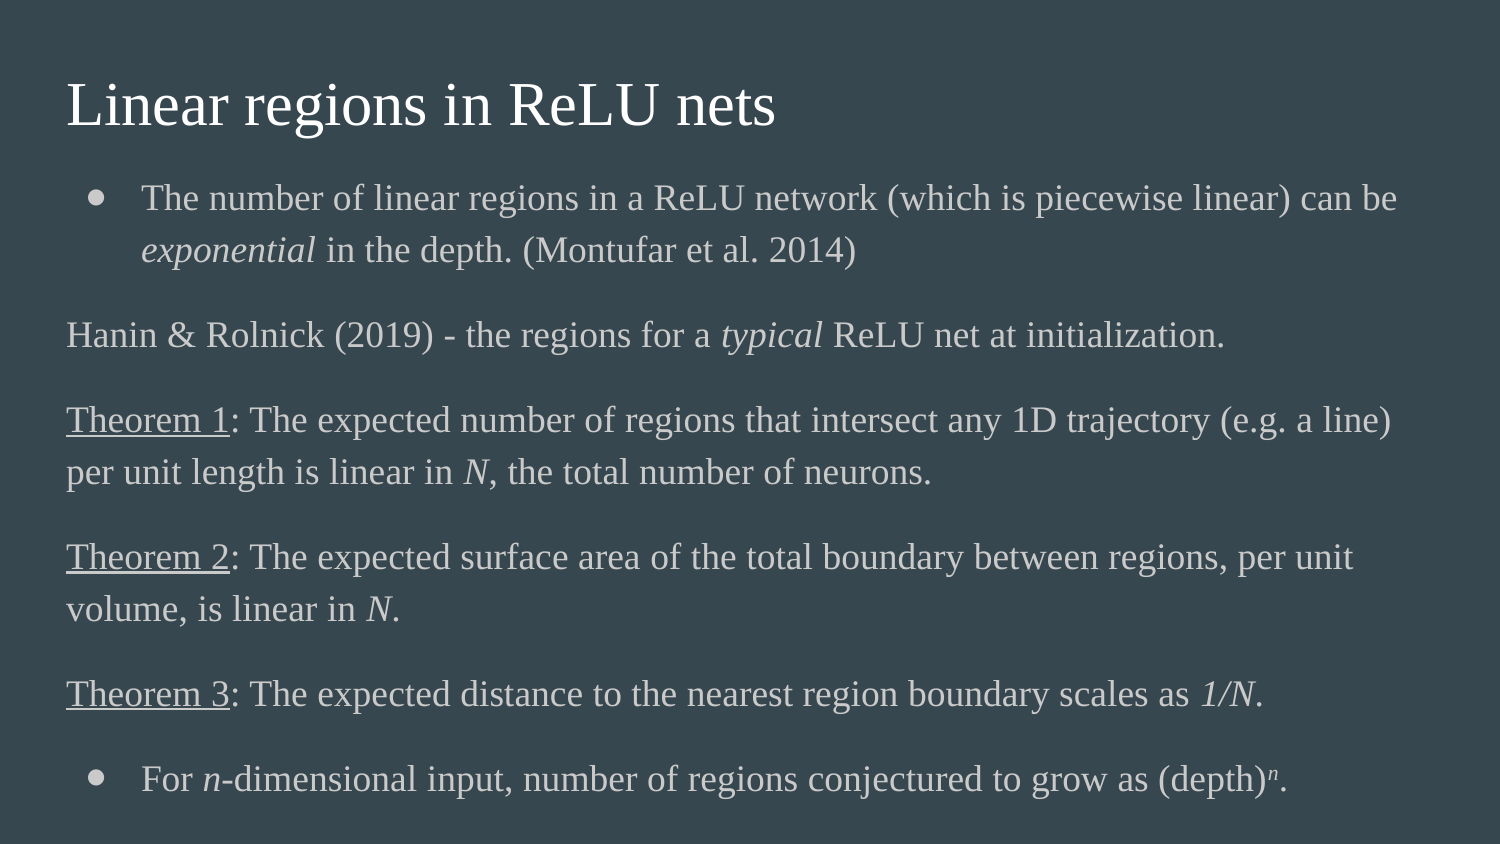

# Linear regions in ReLU nets
The number of linear regions in a ReLU network (which is piecewise linear) can be exponential in the depth. (Montufar et al. 2014)
Hanin & Rolnick (2019) - the regions for a typical ReLU net at initialization.
Theorem 1: The expected number of regions that intersect any 1D trajectory (e.g. a line) per unit length is linear in N, the total number of neurons.
Theorem 2: The expected surface area of the total boundary between regions, per unit volume, is linear in N.
Theorem 3: The expected distance to the nearest region boundary scales as 1/N.
For n-dimensional input, number of regions conjectured to grow as (depth)n.